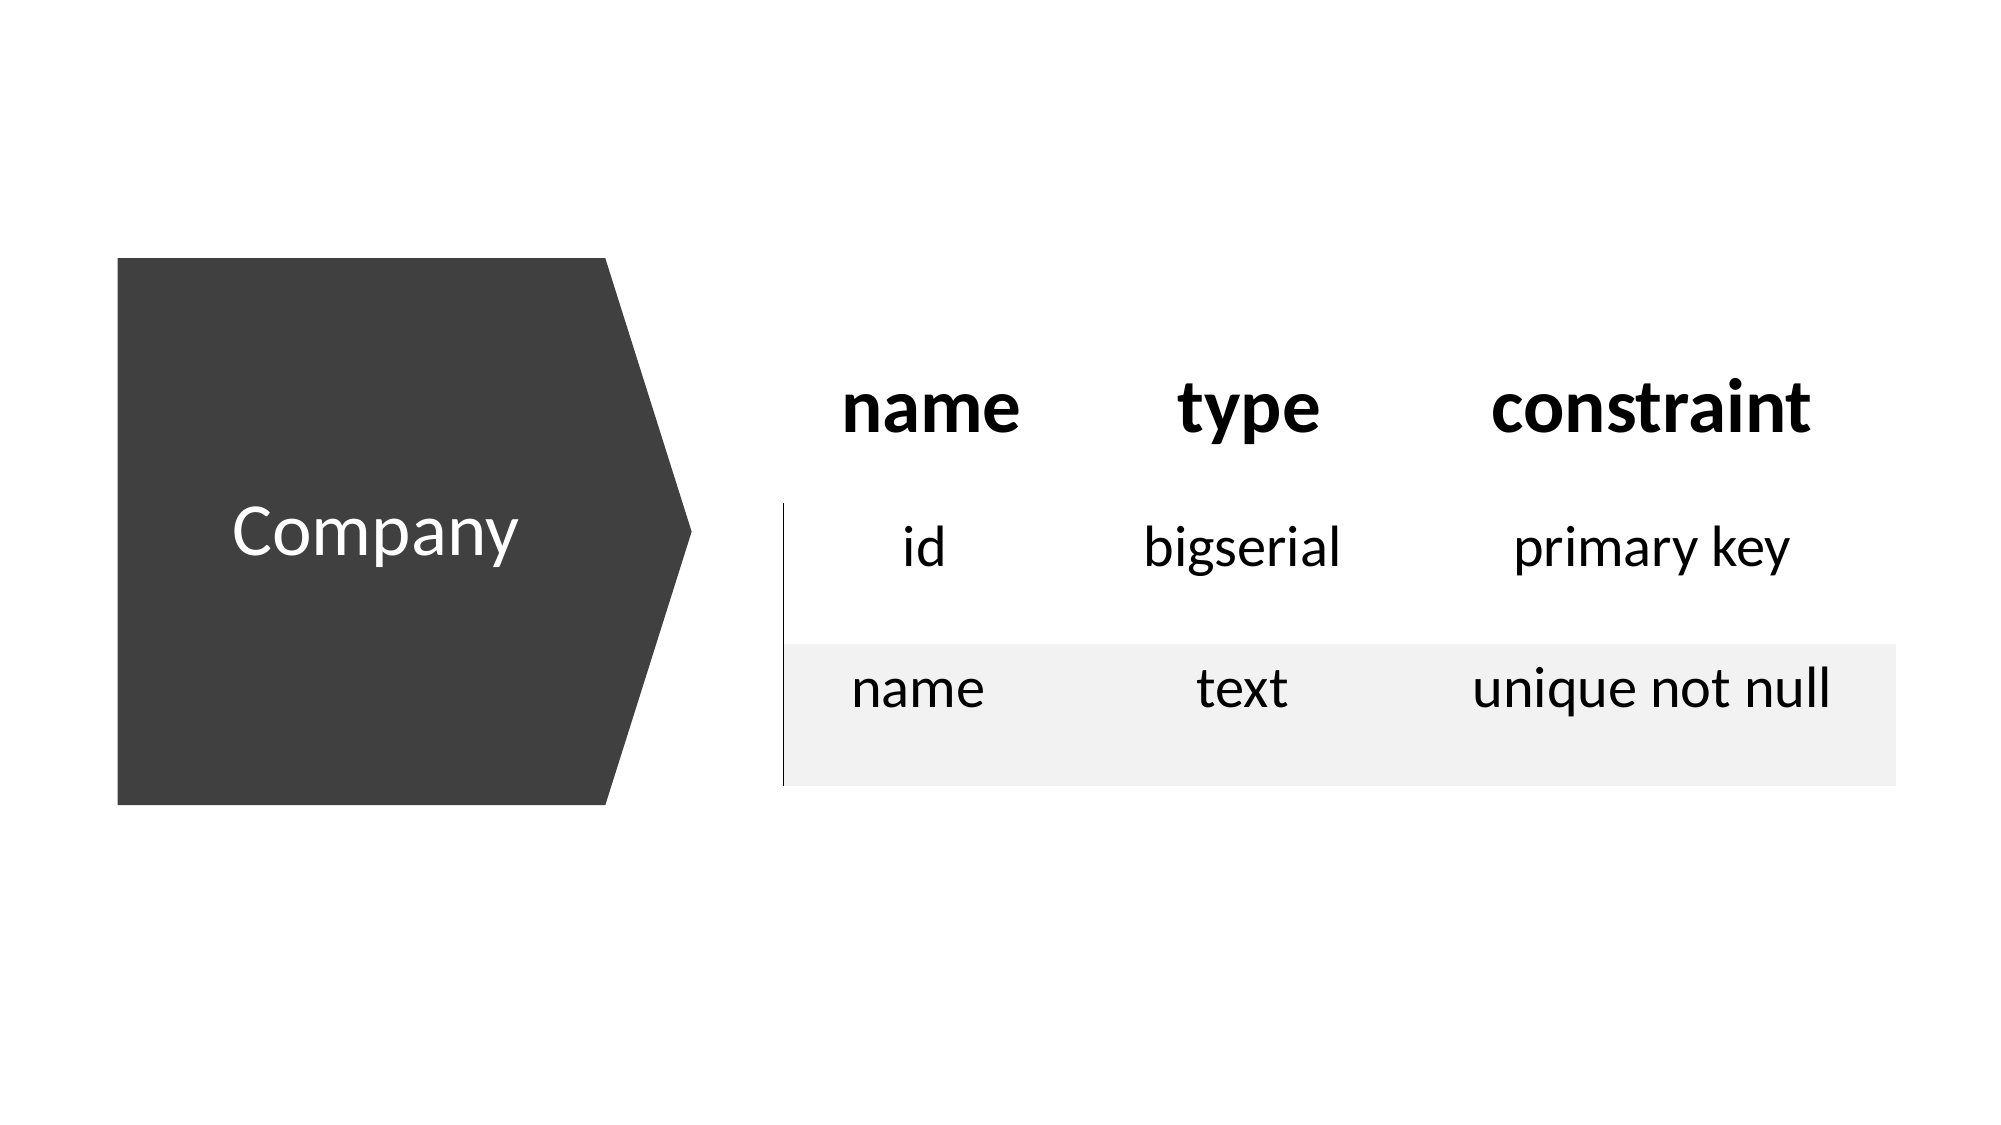

# Company
| name | type | constraint |
| --- | --- | --- |
| id | bigserial | primary key |
| name | text | unique not null |